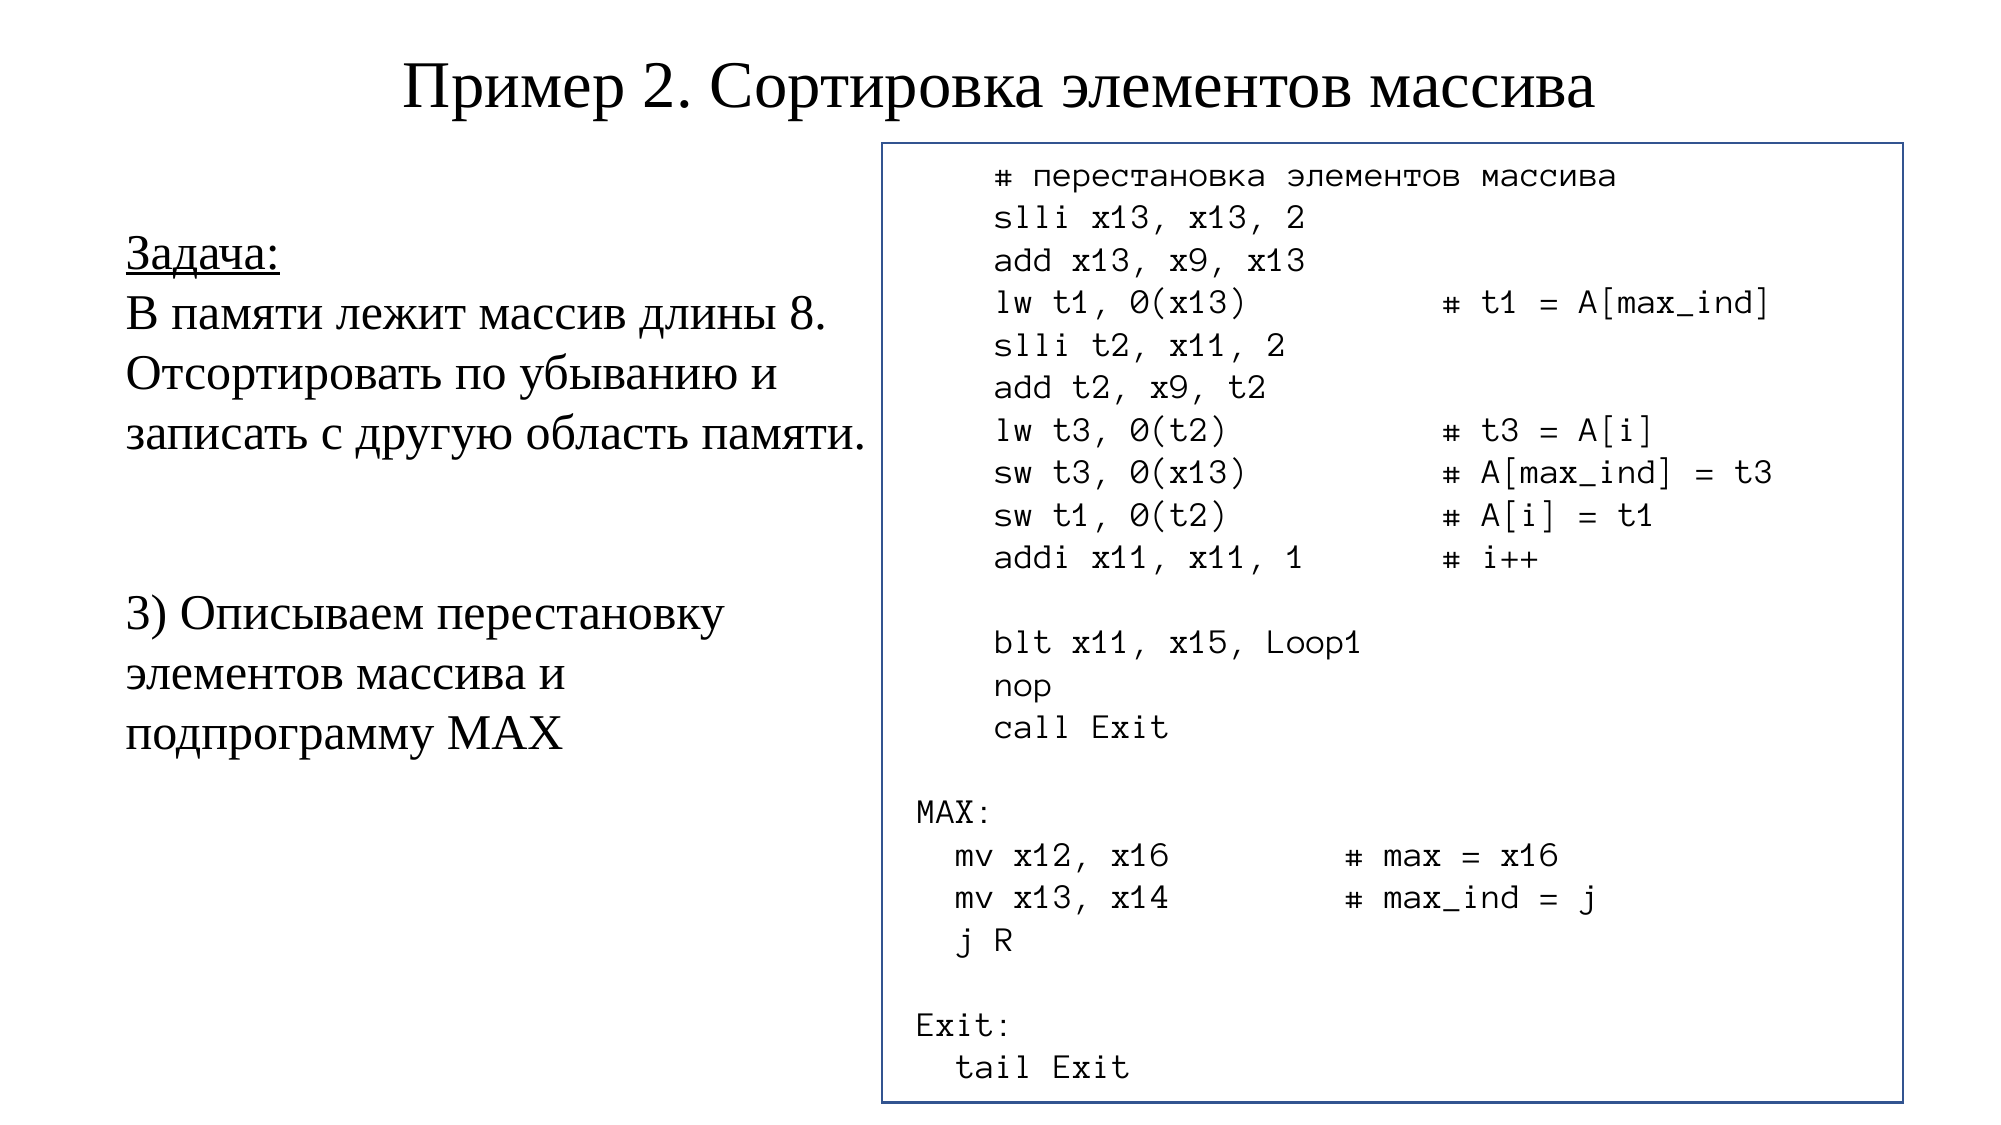

Пример 2. Сортировка элементов массива
    # перестановка элементов массива
    slli x13, x13, 2
    add x13, x9, x13
    lw t1, 0(x13)          # t1 = A[max_ind]
    slli t2, x11, 2
    add t2, x9, t2
    lw t3, 0(t2)           # t3 = A[i]
    sw t3, 0(x13)          # A[max_ind] = t3
    sw t1, 0(t2)           # A[i] = t1
    addi x11, x11, 1       # i++

    blt x11, x15, Loop1
    nop
    call Exit

MAX:
  mv x12, x16         # max = x16
  mv x13, x14         # max_ind = j
  j R

Exit:
  tail Exit

Задача:
В памяти лежит массив длины 8. Отсортировать по убыванию и записать с другую область памяти.

3) Описываем перестановку элементов массива и подпрограмму MAX